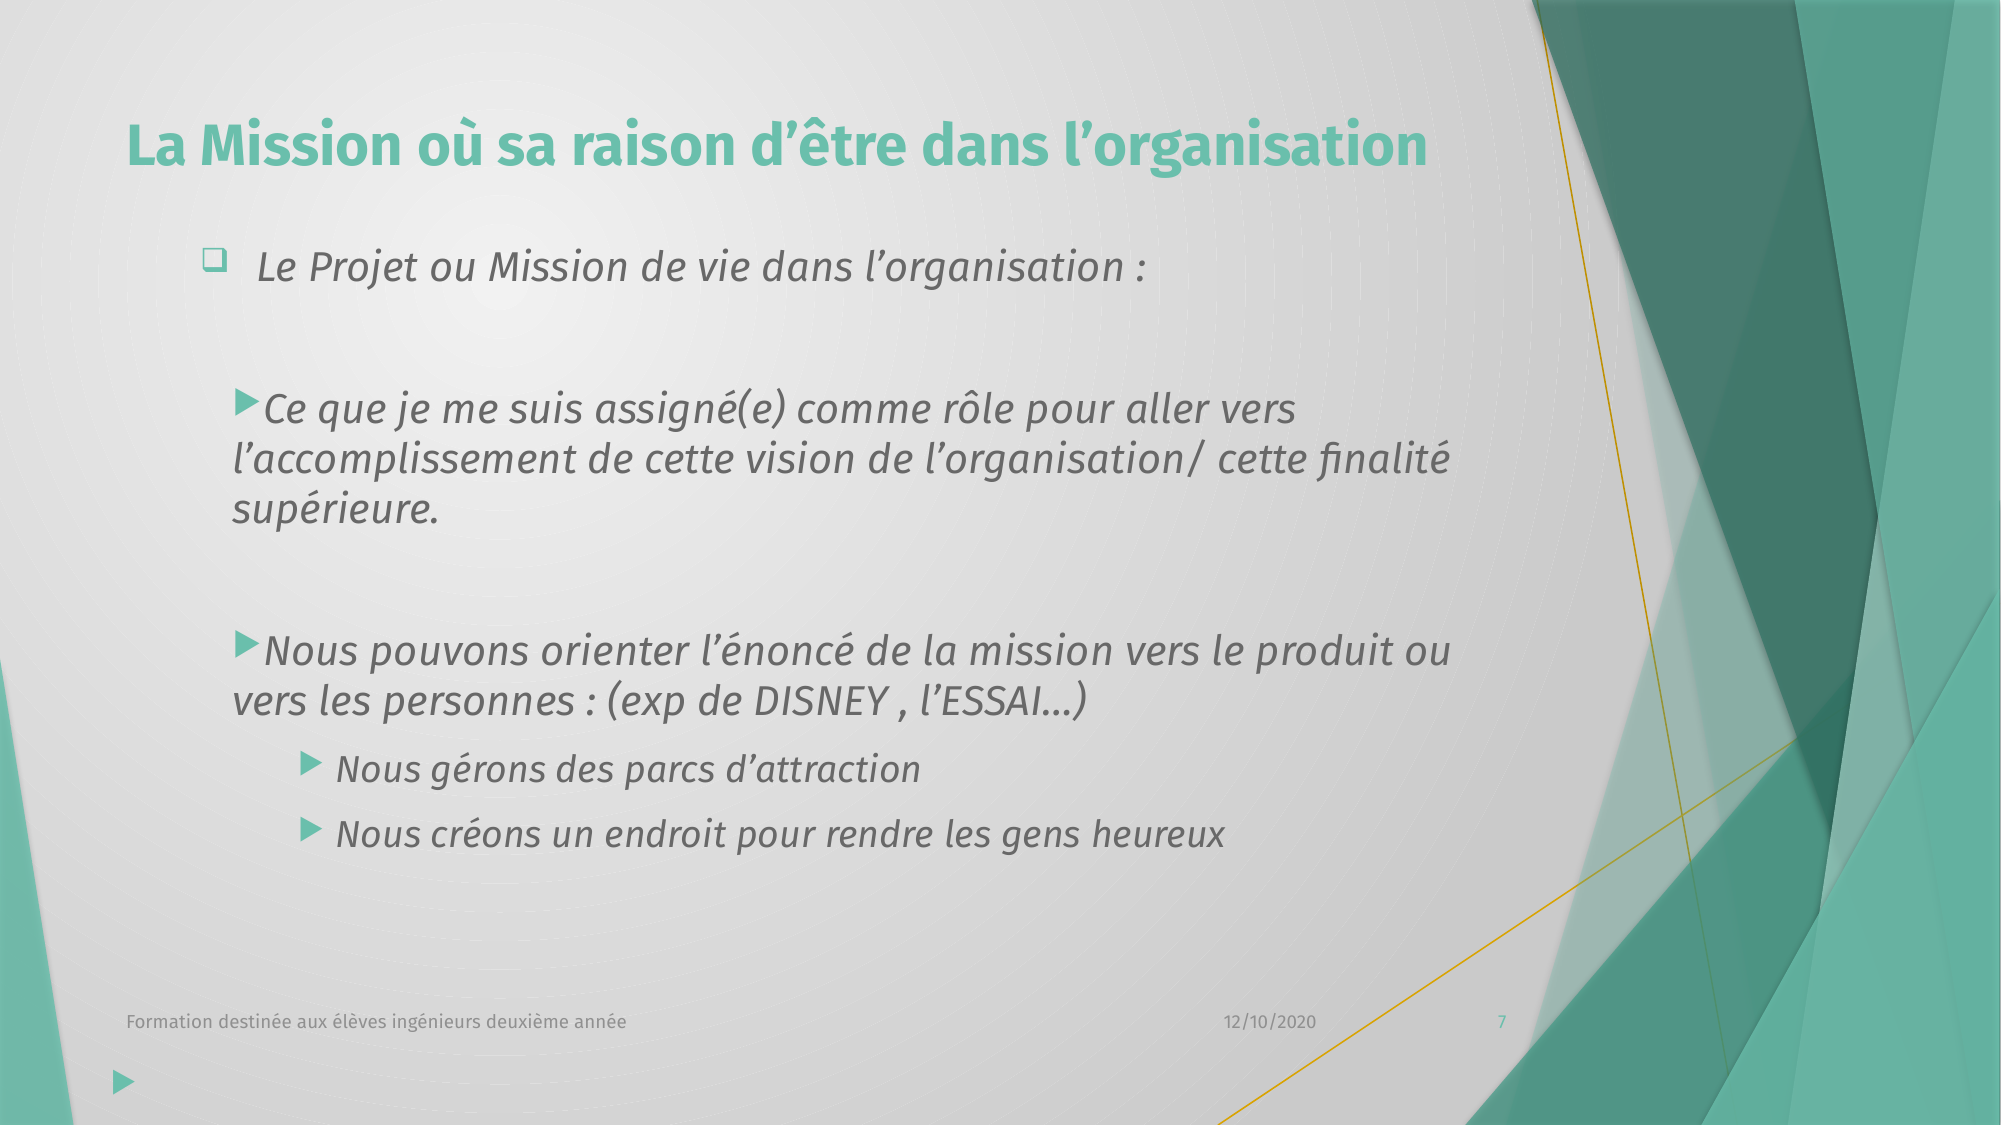

# La Mission où sa raison d’être dans l’organisation

Le Projet ou Mission de vie dans l’organisation :

Ce que je me suis assigné(e) comme rôle pour aller vers l’accomplissement de cette vision de l’organisation/ cette finalité supérieure.

Nous pouvons orienter l’énoncé de la mission vers le produit ou vers les personnes : (exp de DISNEY , l’ESSAI…)
 Nous gérons des parcs d’attraction
 Nous créons un endroit pour rendre les gens heureux

Formation destinée aux élèves ingénieurs deuxième année
12/10/2020
7